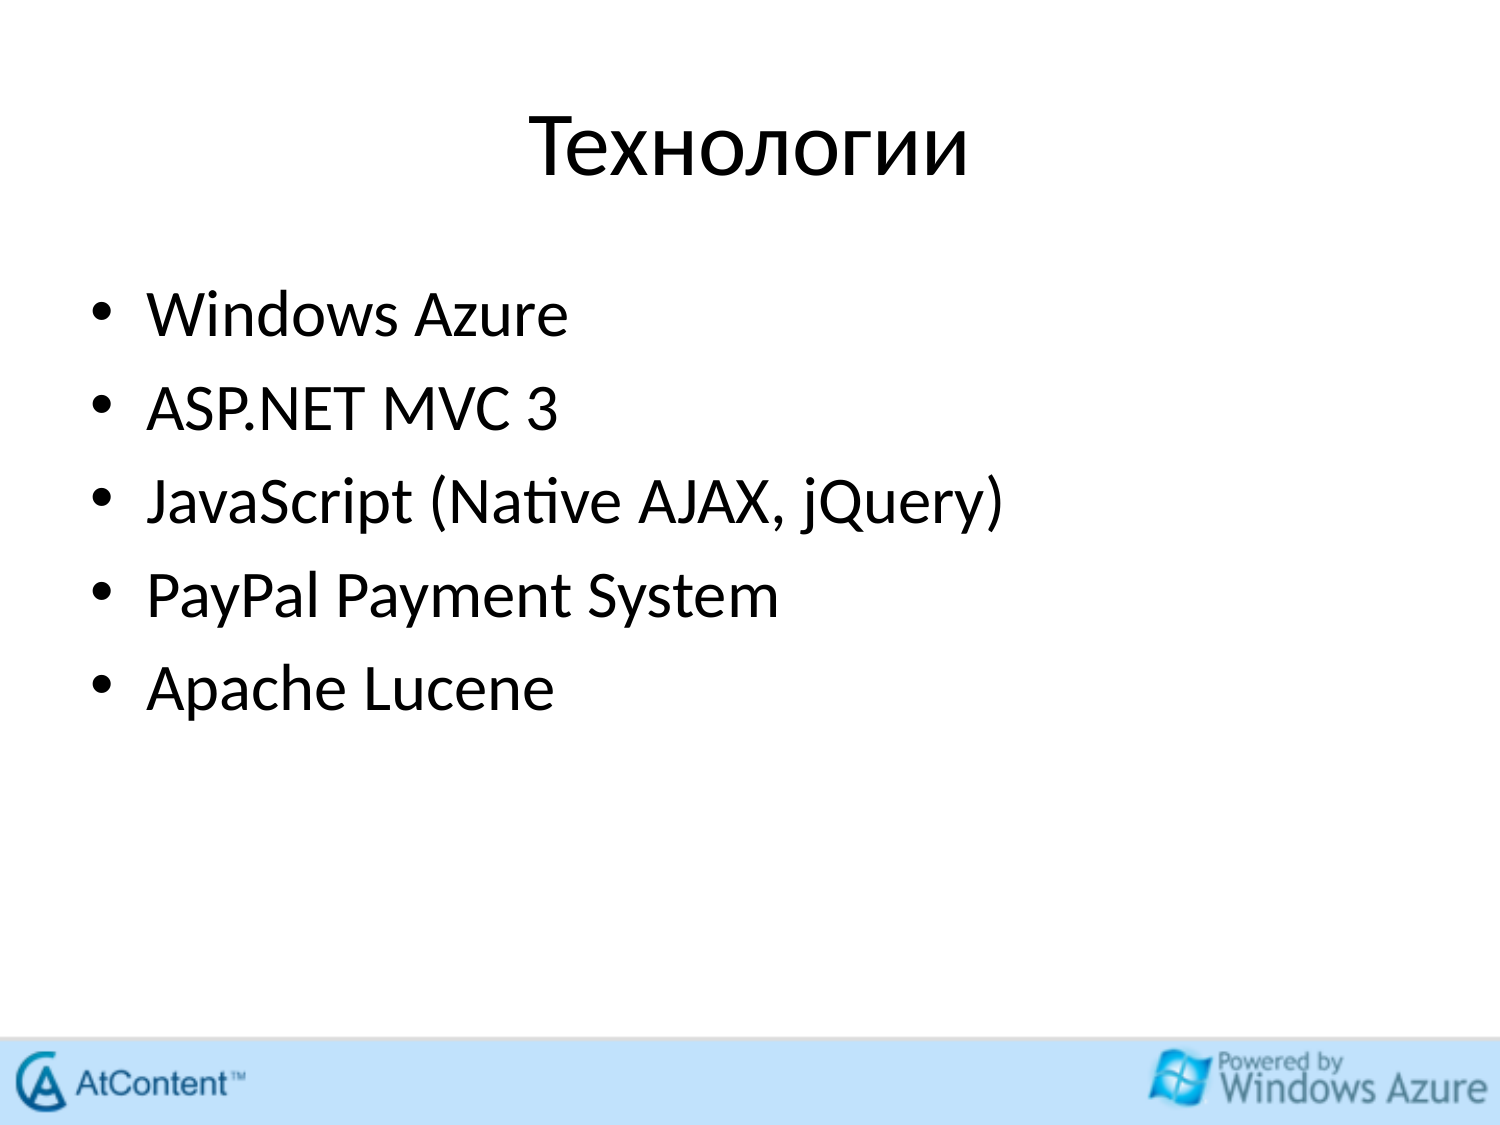

# Технологии
Windows Azure
ASP.NET MVC 3
JavaScript (Native AJAX, jQuery)
PayPal Payment System
Apache Lucene